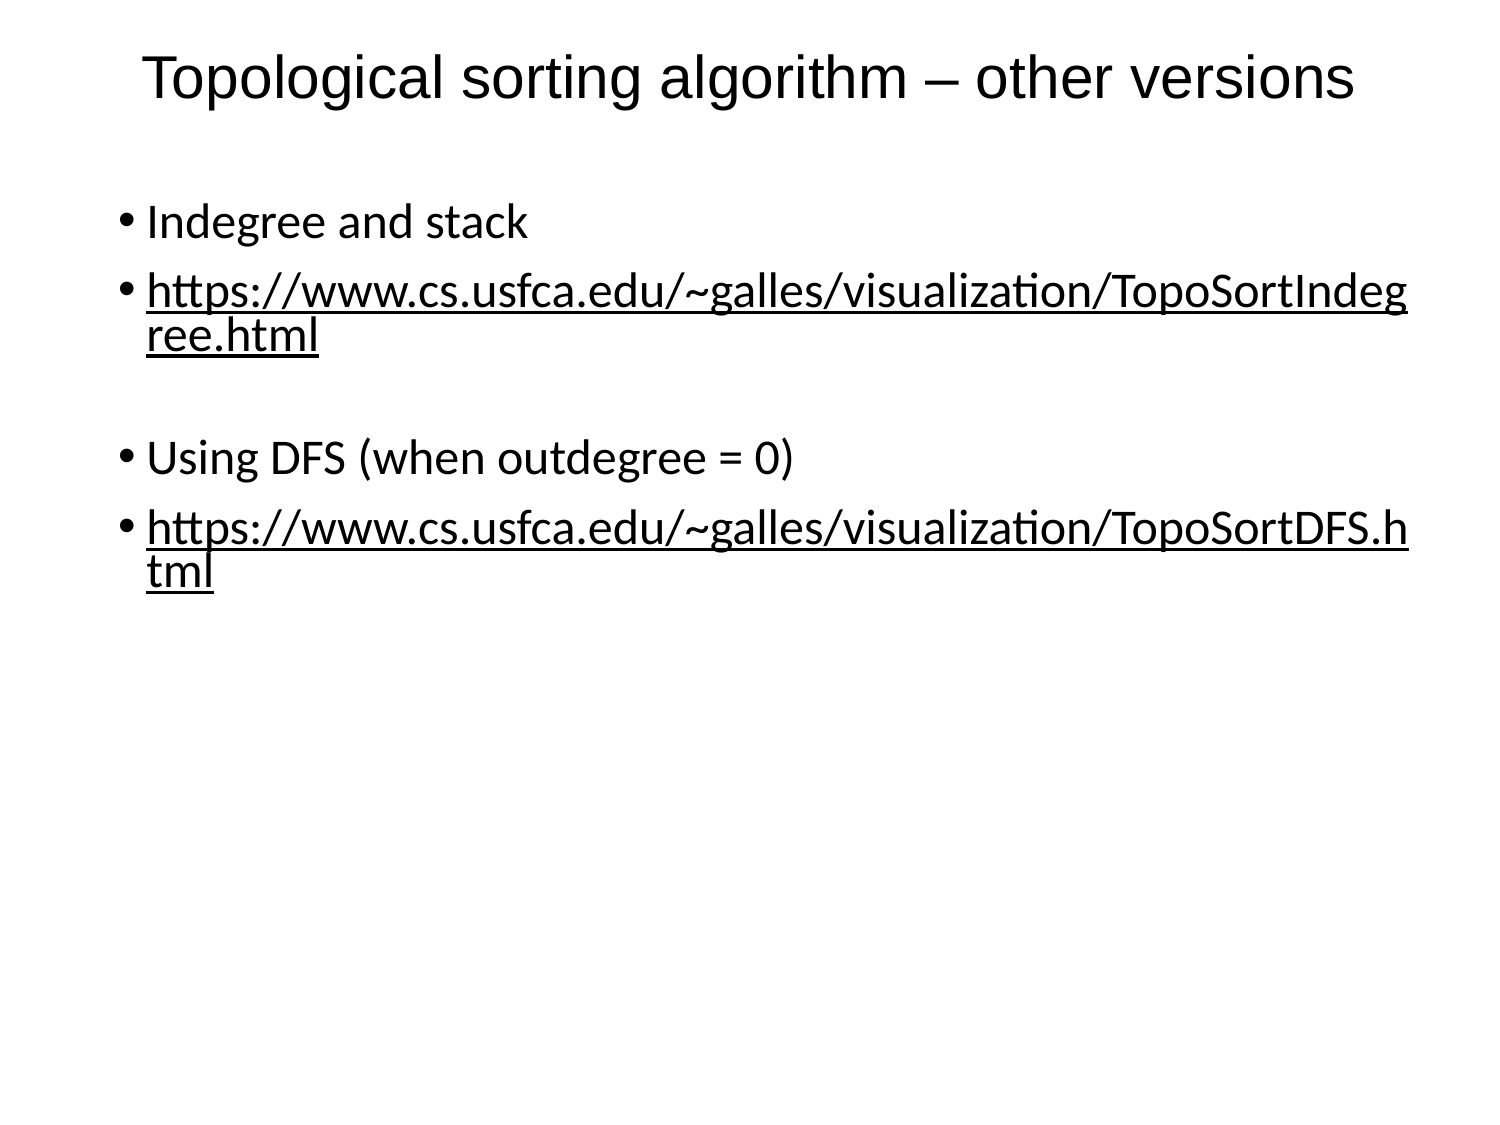

# Topological sorting algorithm – other versions
Indegree and stack
https://www.cs.usfca.edu/~galles/visualization/TopoSortIndegree.html
Using DFS (when outdegree = 0)
https://www.cs.usfca.edu/~galles/visualization/TopoSortDFS.html